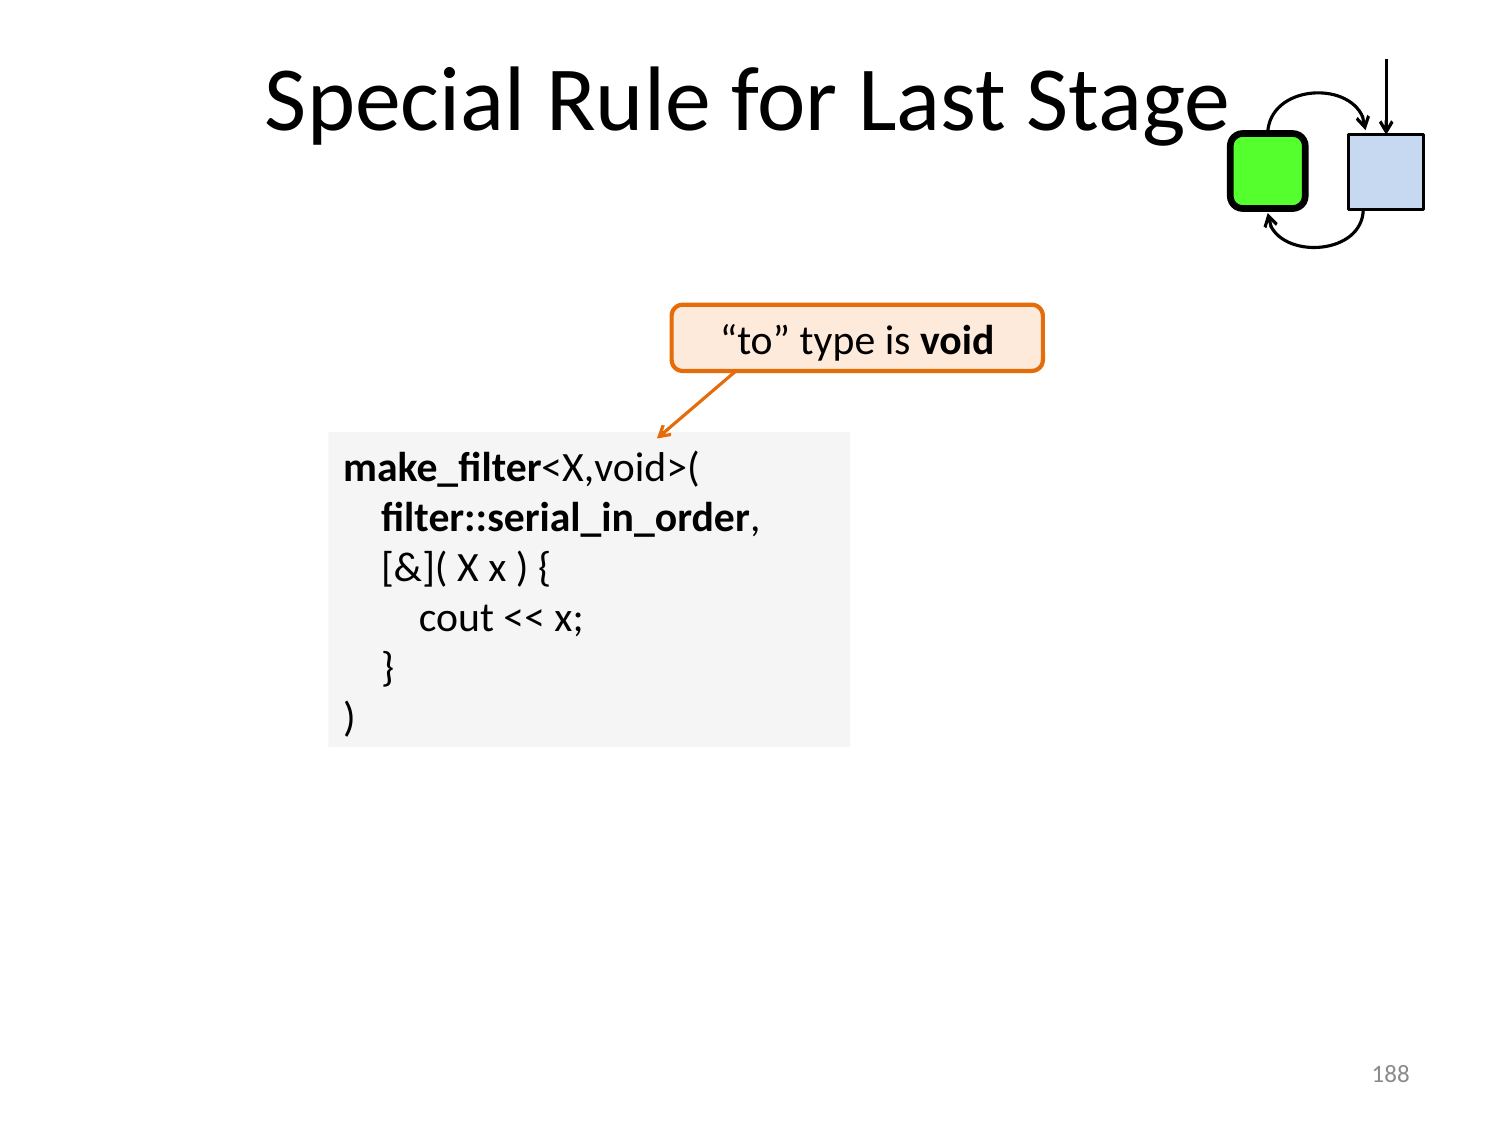

# Special Rule for Last Stage

“to” type is void
make_filter<X,void>(
    filter::serial_in_order,
    [&]( X x ) {
        cout << x;
    }
)
188